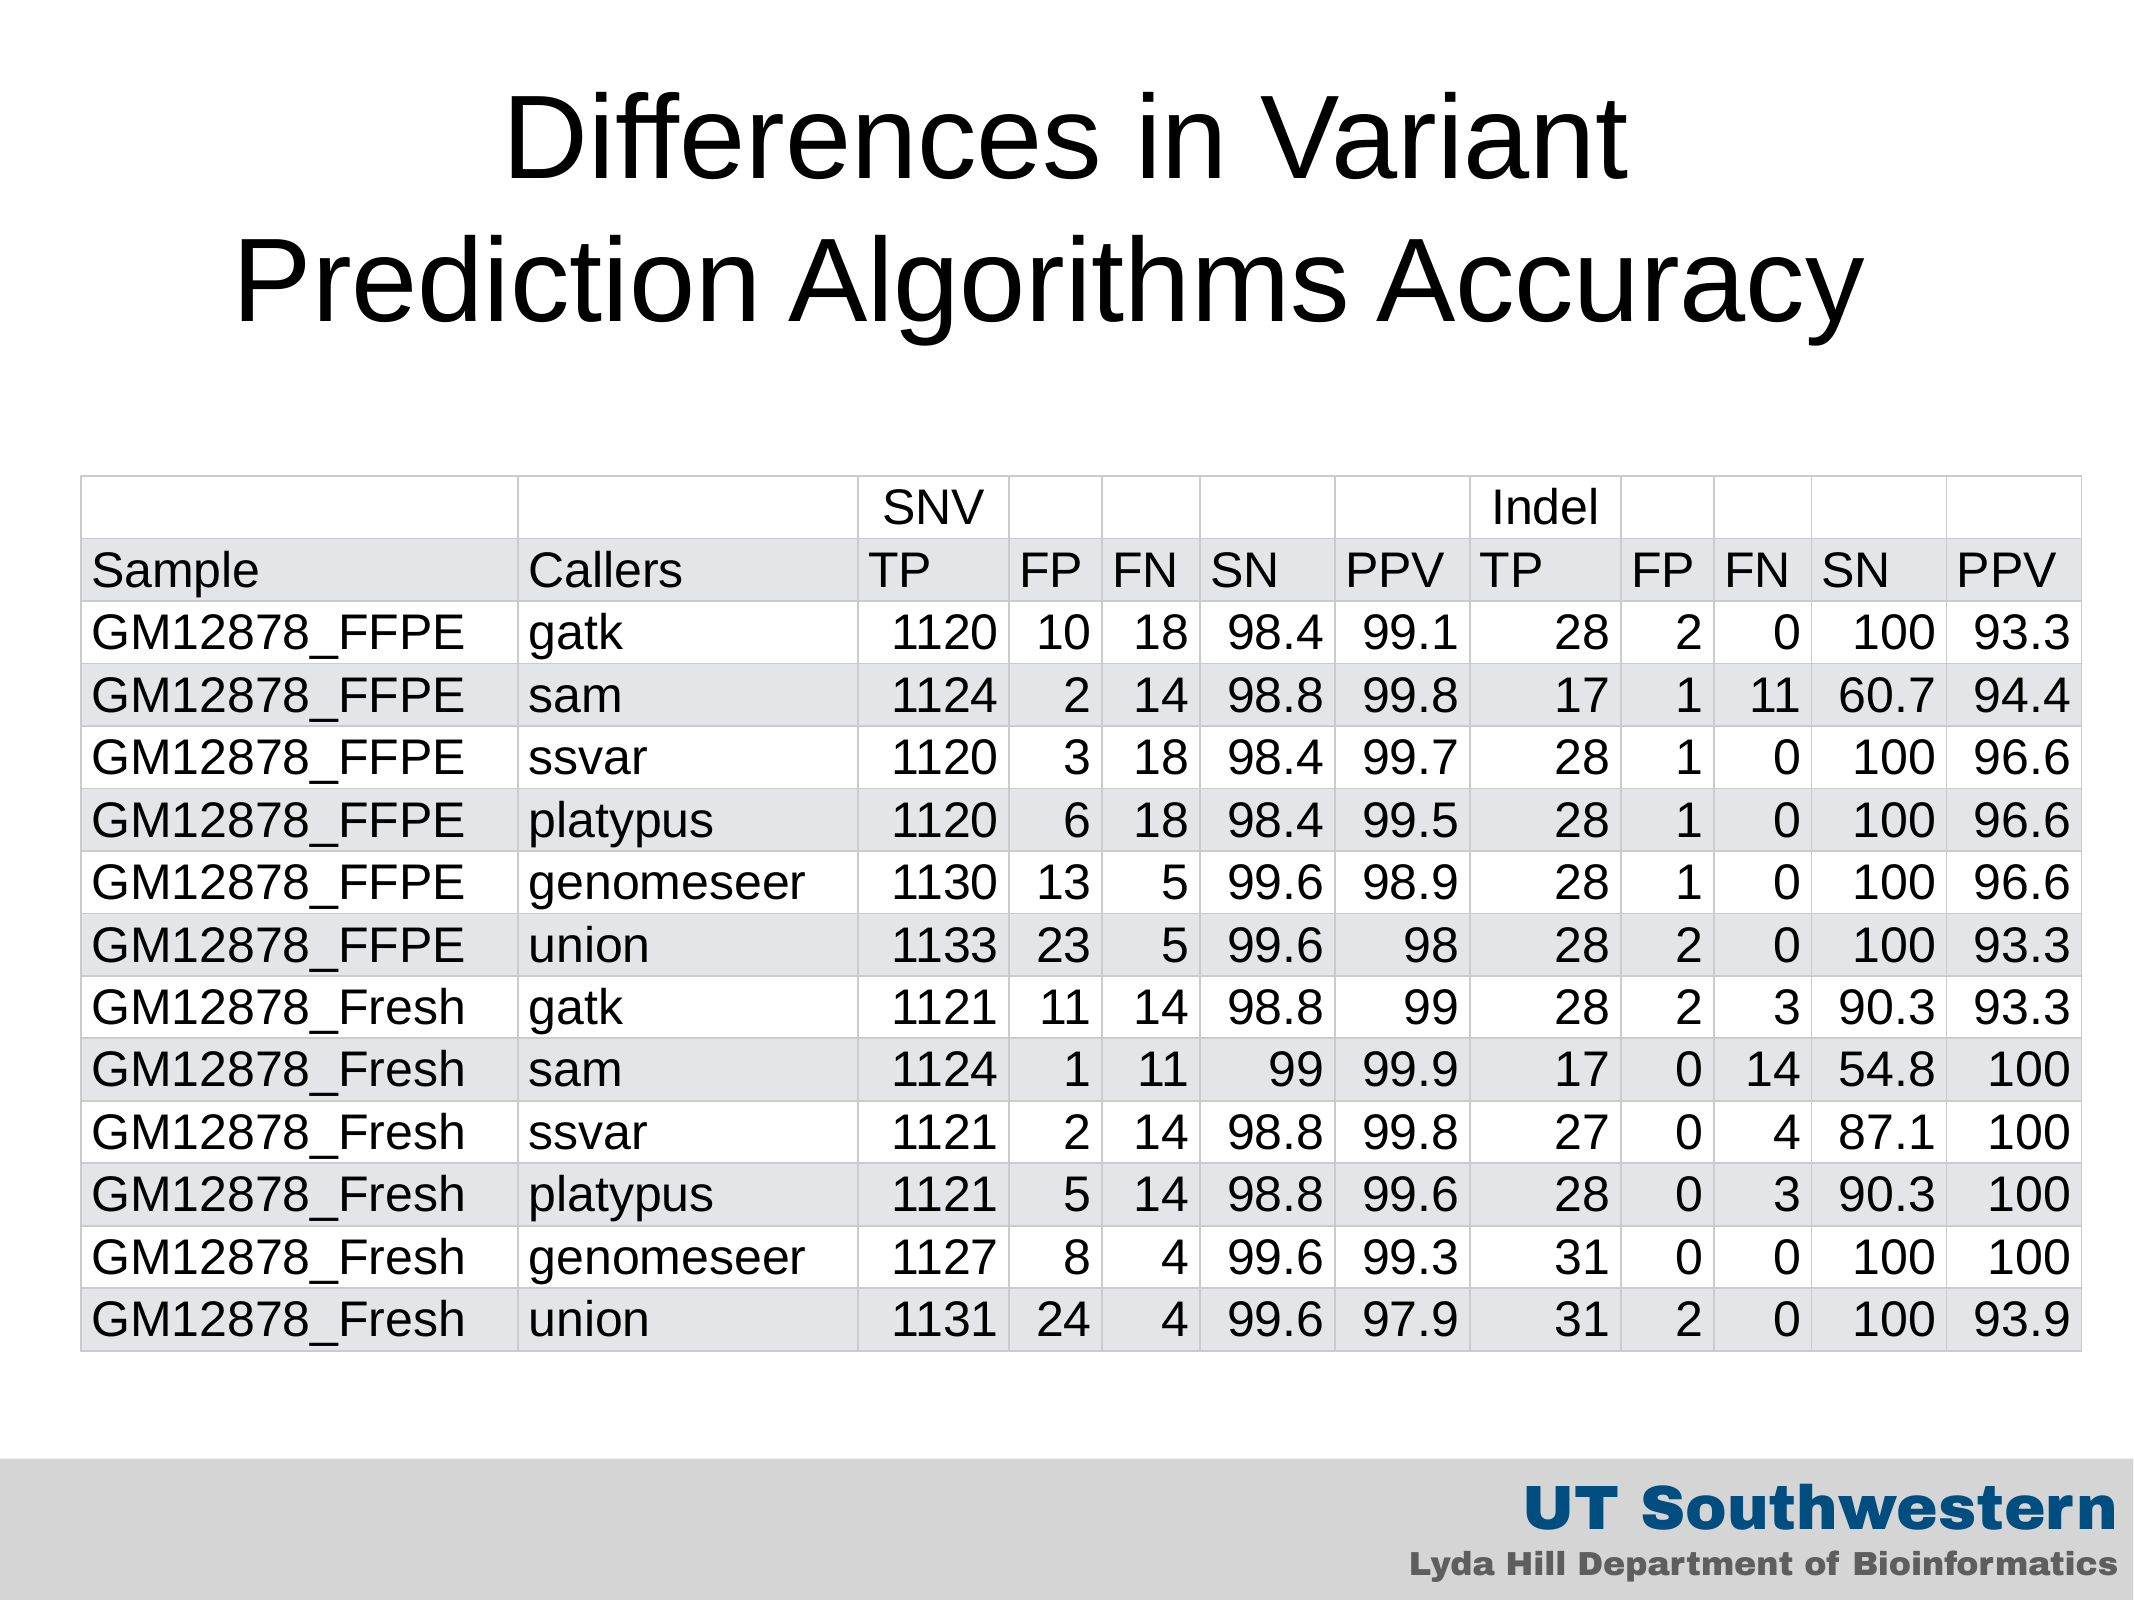

Differences in Variant Prediction Algorithms Accuracy
|  |  | SNV |  |  |  |  | Indel |  |  |  |  |
| --- | --- | --- | --- | --- | --- | --- | --- | --- | --- | --- | --- |
| Sample | Callers | TP | FP | FN | SN | PPV | TP | FP | FN | SN | PPV |
| GM12878\_FFPE | gatk | 1120 | 10 | 18 | 98.4 | 99.1 | 28 | 2 | 0 | 100 | 93.3 |
| GM12878\_FFPE | sam | 1124 | 2 | 14 | 98.8 | 99.8 | 17 | 1 | 11 | 60.7 | 94.4 |
| GM12878\_FFPE | ssvar | 1120 | 3 | 18 | 98.4 | 99.7 | 28 | 1 | 0 | 100 | 96.6 |
| GM12878\_FFPE | platypus | 1120 | 6 | 18 | 98.4 | 99.5 | 28 | 1 | 0 | 100 | 96.6 |
| GM12878\_FFPE | genomeseer | 1130 | 13 | 5 | 99.6 | 98.9 | 28 | 1 | 0 | 100 | 96.6 |
| GM12878\_FFPE | union | 1133 | 23 | 5 | 99.6 | 98 | 28 | 2 | 0 | 100 | 93.3 |
| GM12878\_Fresh | gatk | 1121 | 11 | 14 | 98.8 | 99 | 28 | 2 | 3 | 90.3 | 93.3 |
| GM12878\_Fresh | sam | 1124 | 1 | 11 | 99 | 99.9 | 17 | 0 | 14 | 54.8 | 100 |
| GM12878\_Fresh | ssvar | 1121 | 2 | 14 | 98.8 | 99.8 | 27 | 0 | 4 | 87.1 | 100 |
| GM12878\_Fresh | platypus | 1121 | 5 | 14 | 98.8 | 99.6 | 28 | 0 | 3 | 90.3 | 100 |
| GM12878\_Fresh | genomeseer | 1127 | 8 | 4 | 99.6 | 99.3 | 31 | 0 | 0 | 100 | 100 |
| GM12878\_Fresh | union | 1131 | 24 | 4 | 99.6 | 97.9 | 31 | 2 | 0 | 100 | 93.9 |